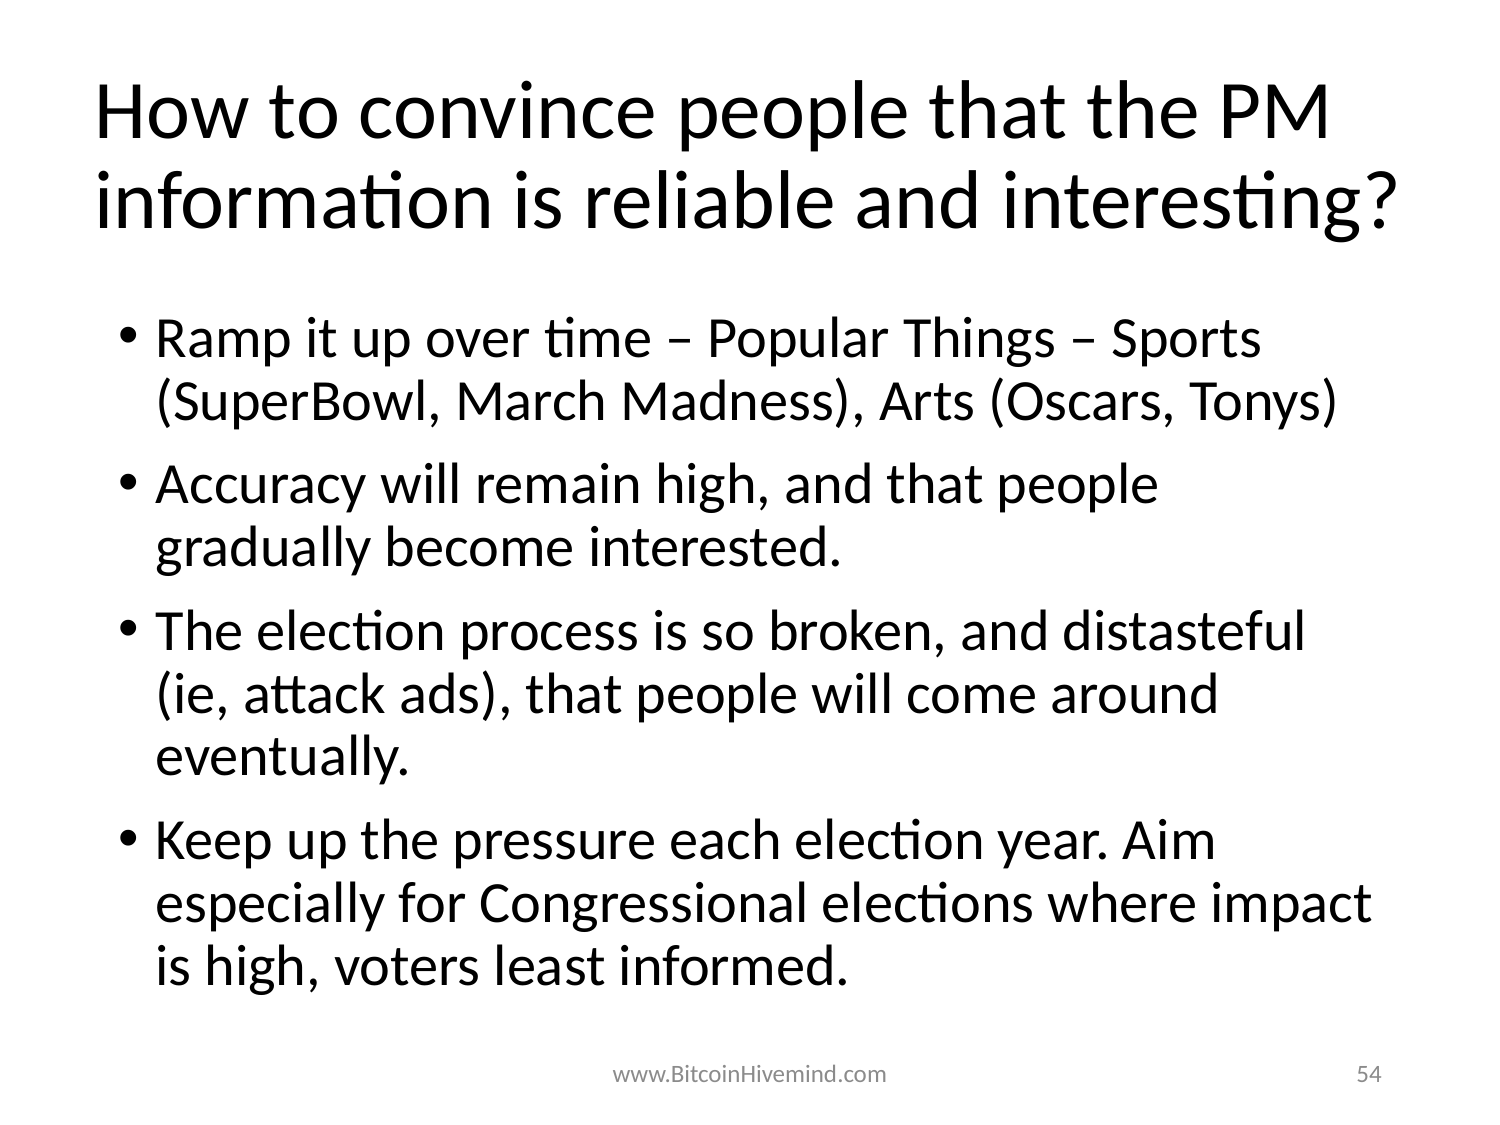

# How to convince people that the PM information is reliable and interesting?
Ramp it up over time – Popular Things – Sports (SuperBowl, March Madness), Arts (Oscars, Tonys)
Accuracy will remain high, and that people gradually become interested.
The election process is so broken, and distasteful (ie, attack ads), that people will come around eventually.
Keep up the pressure each election year. Aim especially for Congressional elections where impact is high, voters least informed.

www.BitcoinHivemind.com
54